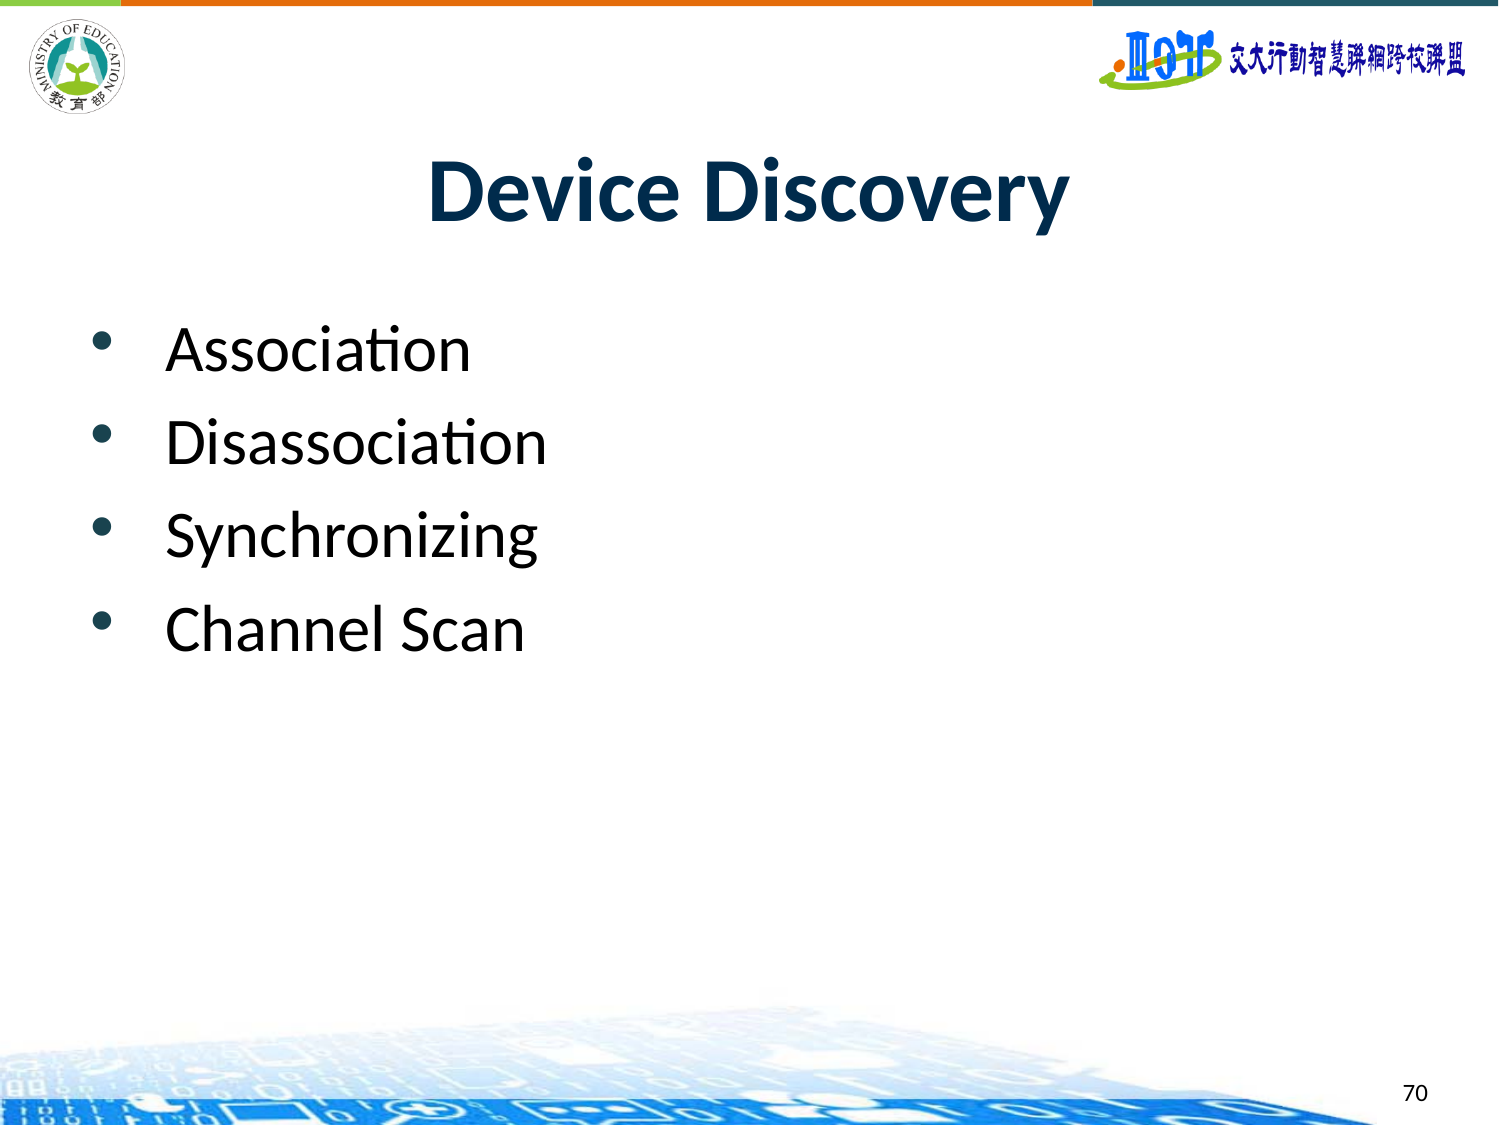

# Device Discovery
Association
Disassociation
Synchronizing
Channel Scan

70